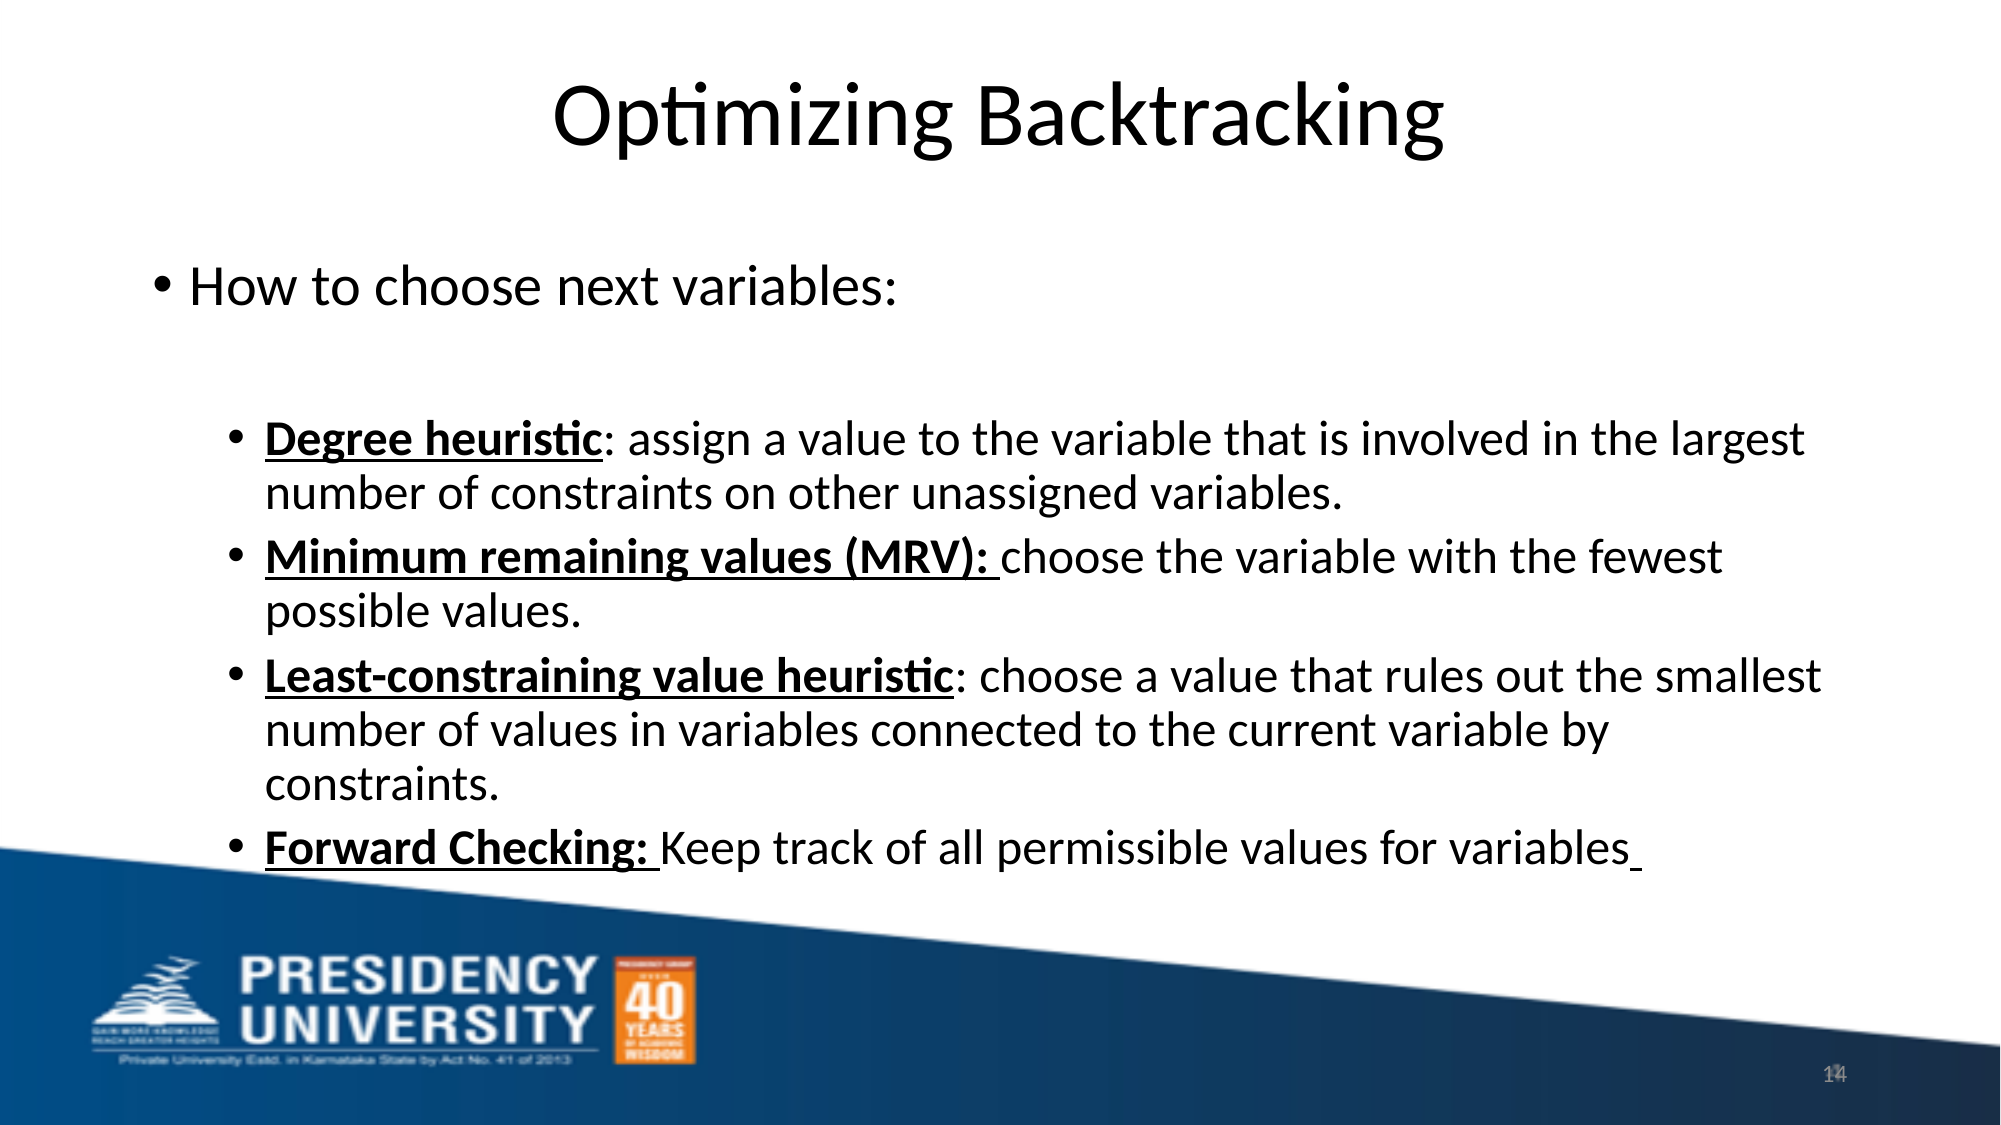

# Optimizing Backtracking
How to choose next variables:

Degree heuristic: assign a value to the variable that is involved in the largest number of constraints on other unassigned variables.
Minimum remaining values (MRV): choose the variable with the fewest possible values.
Least-constraining value heuristic: choose a value that rules out the smallest number of values in variables connected to the current variable by constraints.
Forward Checking: Keep track of all permissible values for variables

14